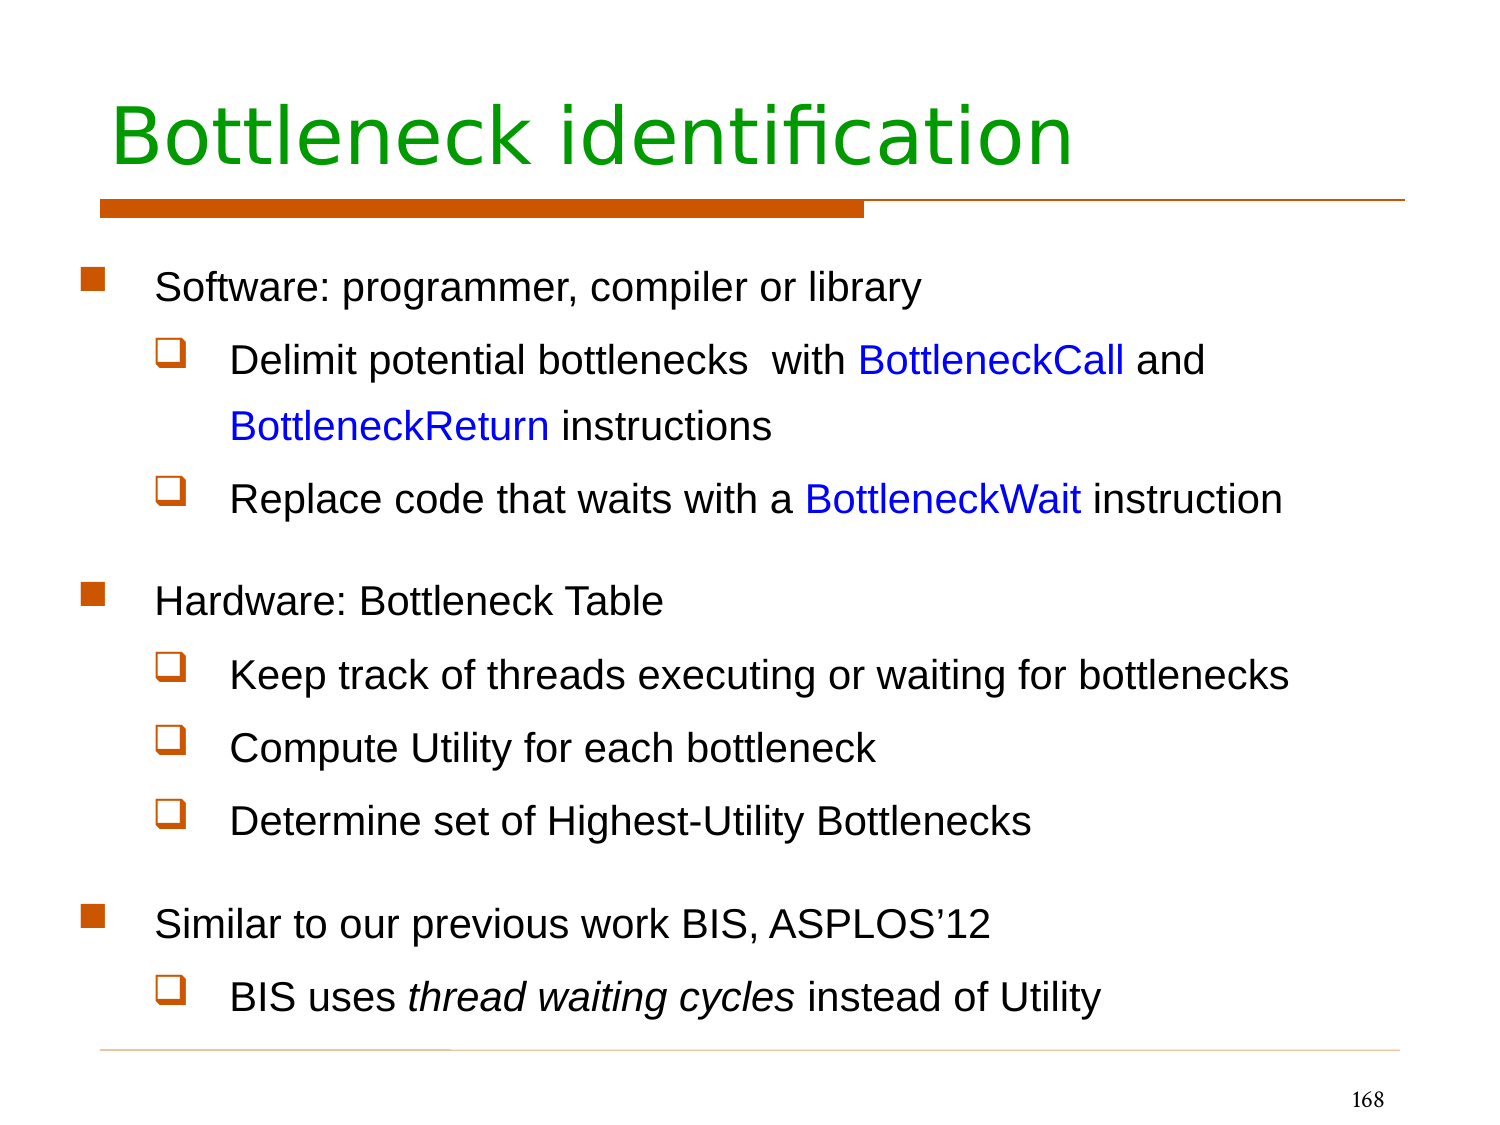

# Bottleneck identification
Software: programmer, compiler or library
Delimit potential bottlenecks  with BottleneckCall and BottleneckReturn instructions
Replace code that waits with a BottleneckWait instruction

Hardware: Bottleneck Table
Keep track of threads executing or waiting for bottlenecks
Compute Utility for each bottleneck
Determine set of Highest-Utility Bottlenecks

Similar to our previous work BIS, ASPLOS’12
BIS uses thread waiting cycles instead of Utility
168